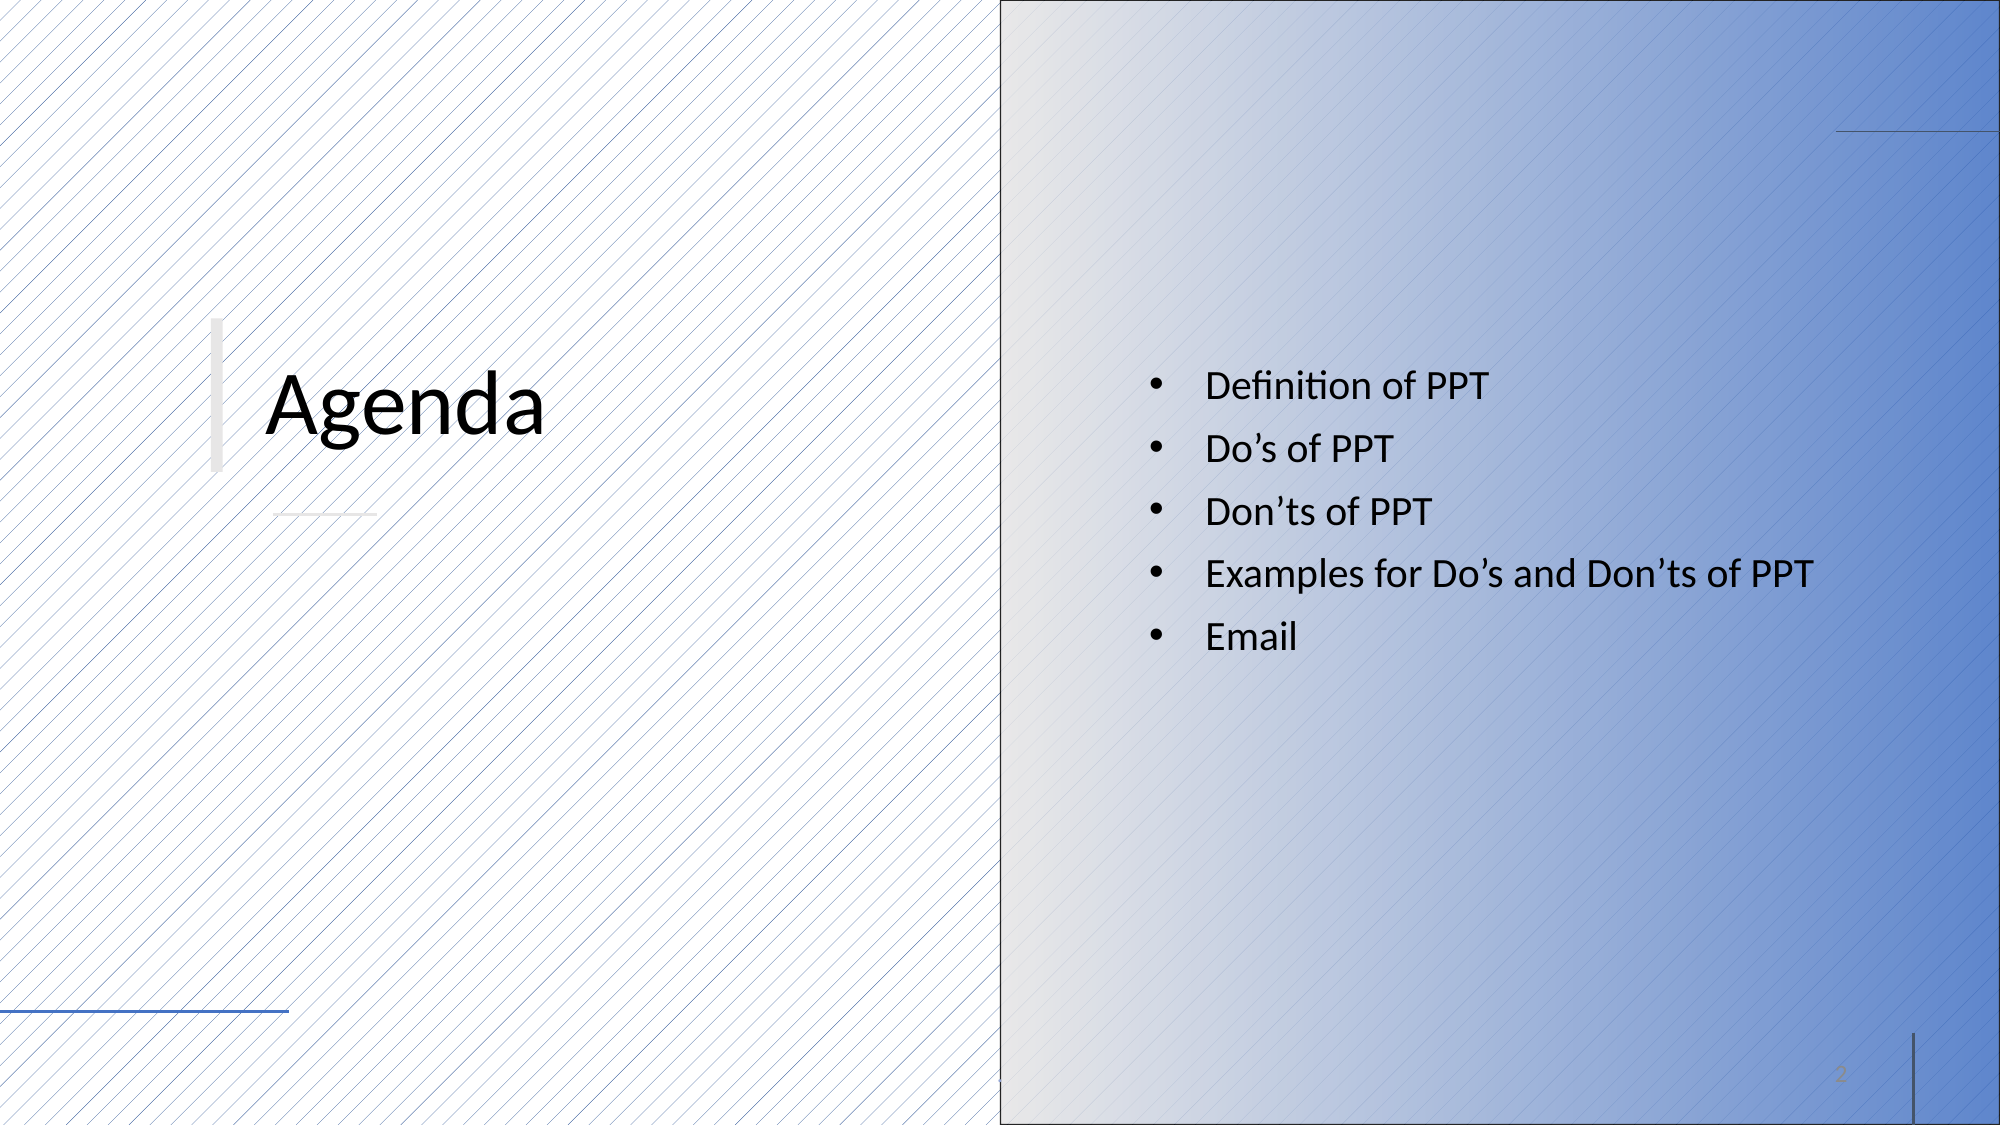

# Agenda
Definition of PPT
Do’s of PPT
Don’ts of PPT
Examples for Do’s and Don’ts of PPT
Email

.
2